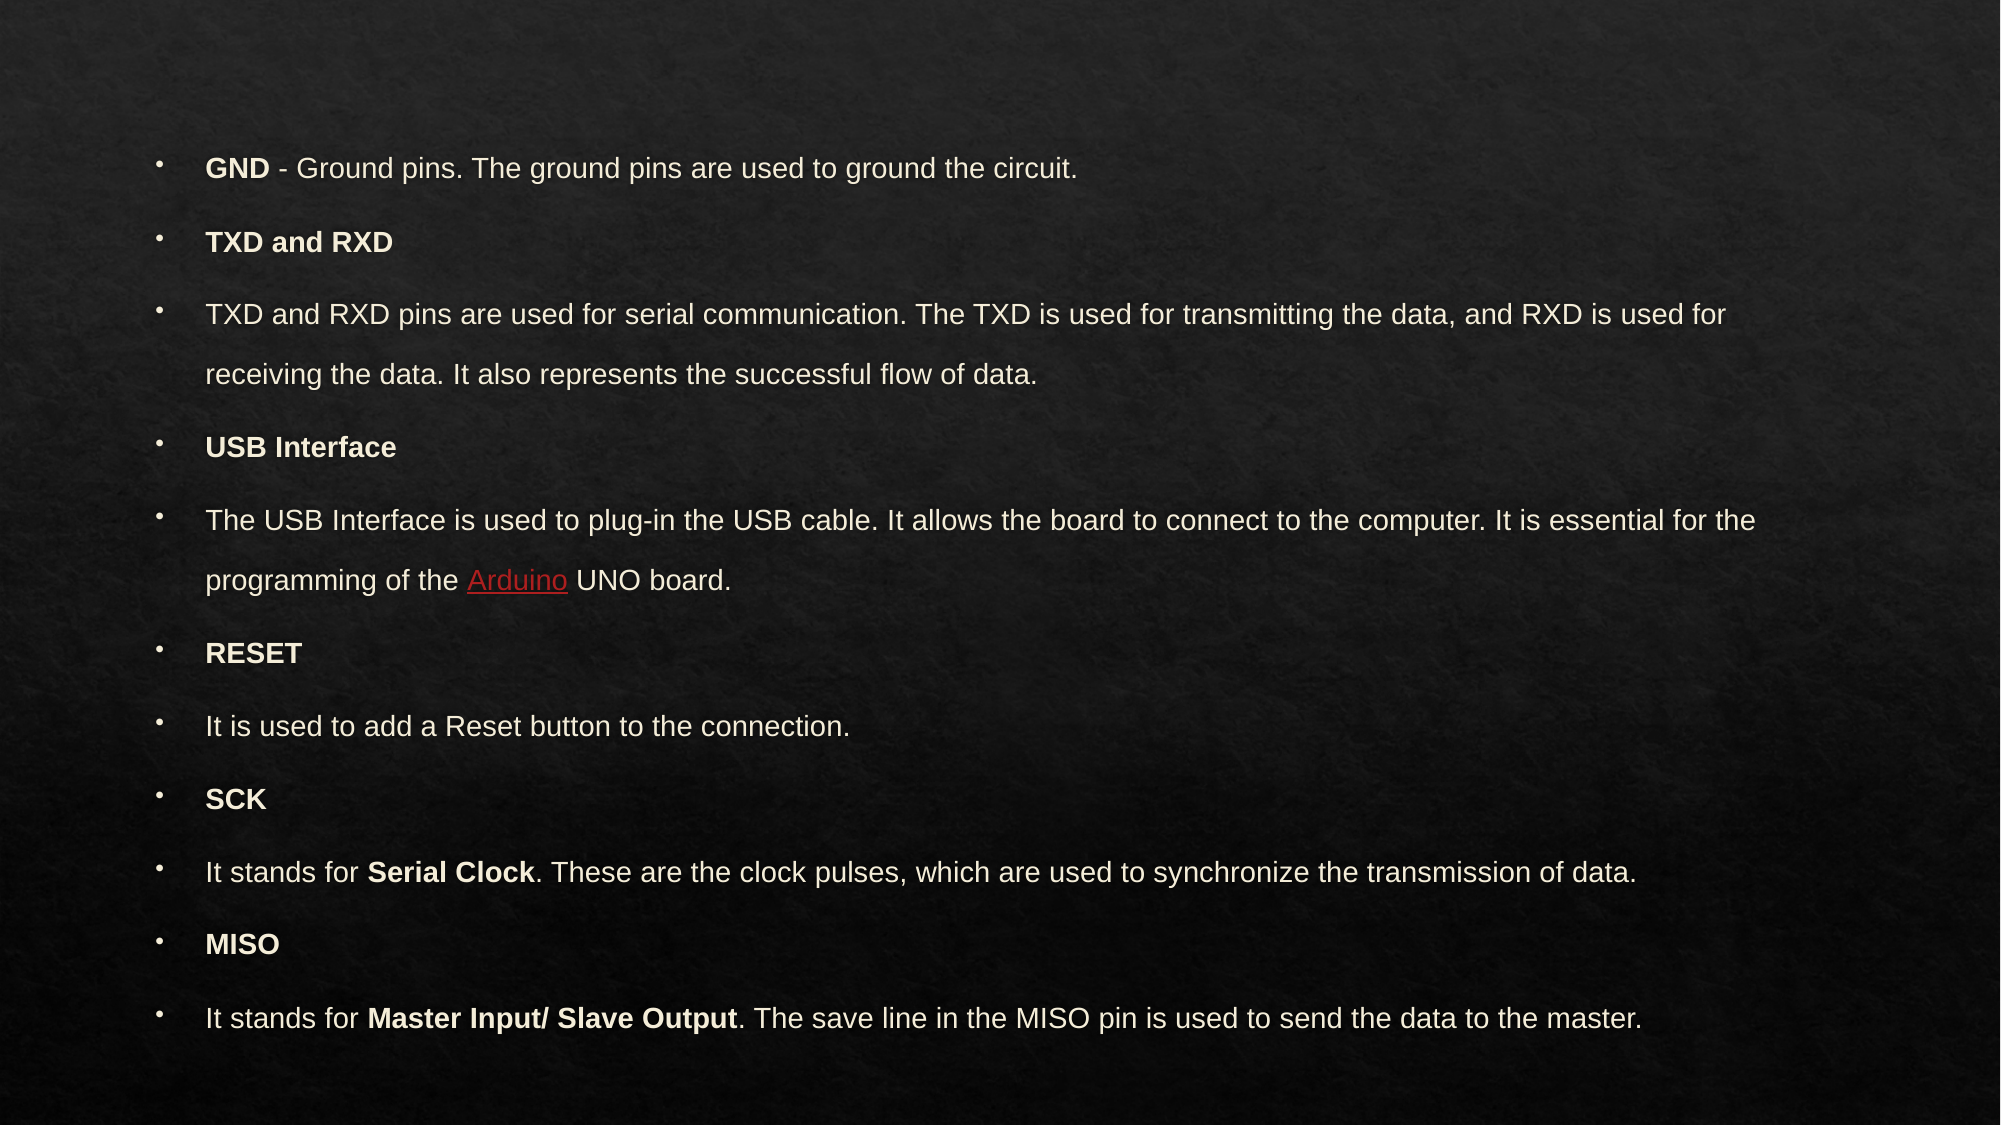

GND - Ground pins. The ground pins are used to ground the circuit.
TXD and RXD
TXD and RXD pins are used for serial communication. The TXD is used for transmitting the data, and RXD is used for receiving the data. It also represents the successful flow of data.
USB Interface
The USB Interface is used to plug-in the USB cable. It allows the board to connect to the computer. It is essential for the programming of the Arduino UNO board.
RESET
It is used to add a Reset button to the connection.
SCK
It stands for Serial Clock. These are the clock pulses, which are used to synchronize the transmission of data.
MISO
It stands for Master Input/ Slave Output. The save line in the MISO pin is used to send the data to the master.